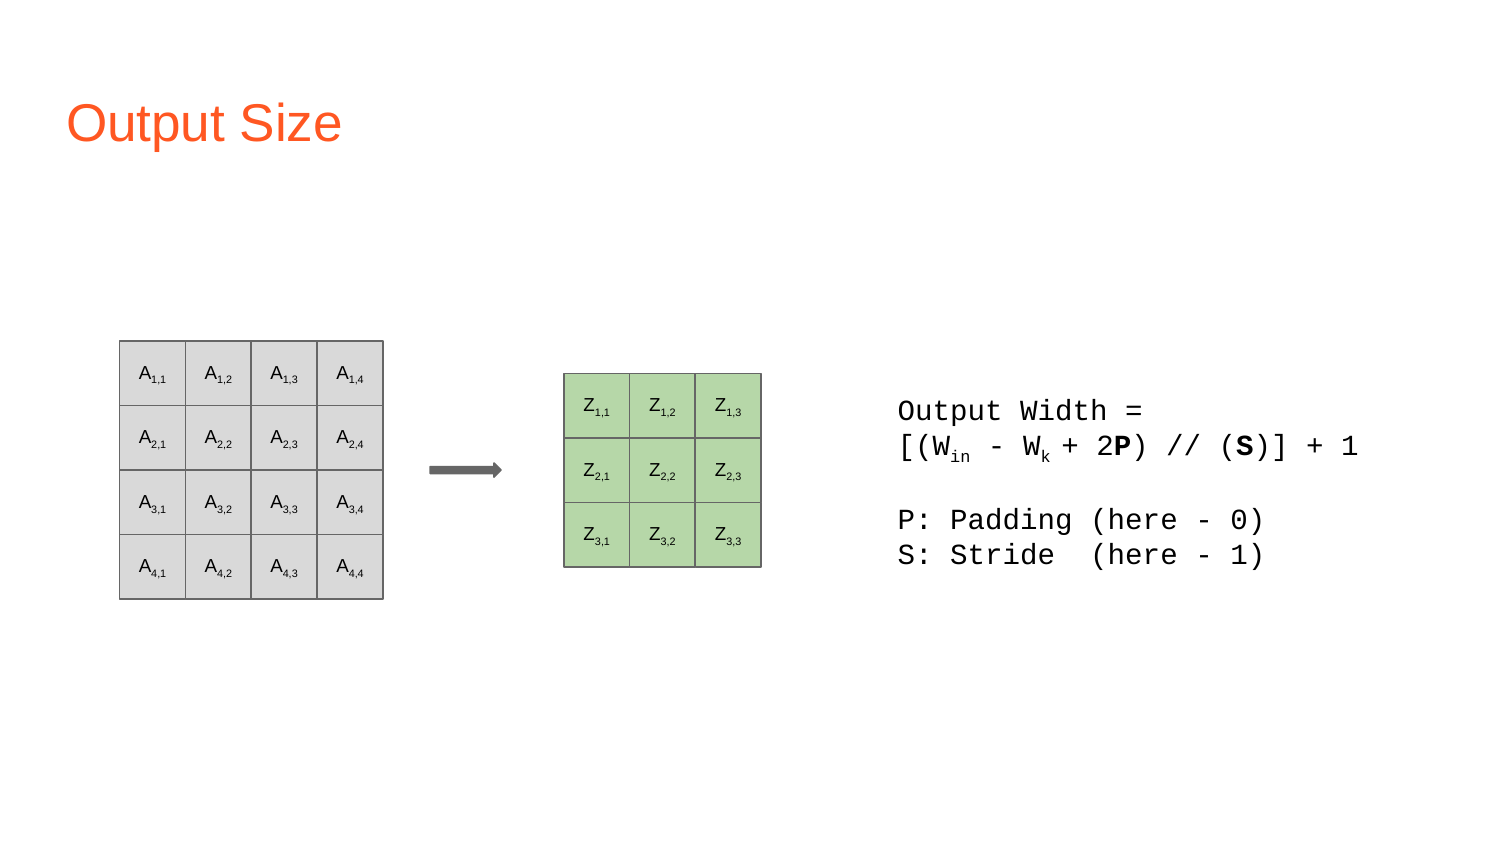

# Output Size

A1,1
A1,2
A1,3
A1,4
A2,1
A2,2
A2,3
A2,4
A3,1
A3,2
A3,3
A3,4
A4,1
A4,2
A4,3
A4,4
Z1,1
Z1,2
Z1,3
Z2,1
Z2,2
Z2,3
Z3,1
Z3,2
Z3,3
Output Width =
[(Win - Wk + 2P) // (S)] + 1

P: Padding (here - 0)
S: Stride  (here - 1)